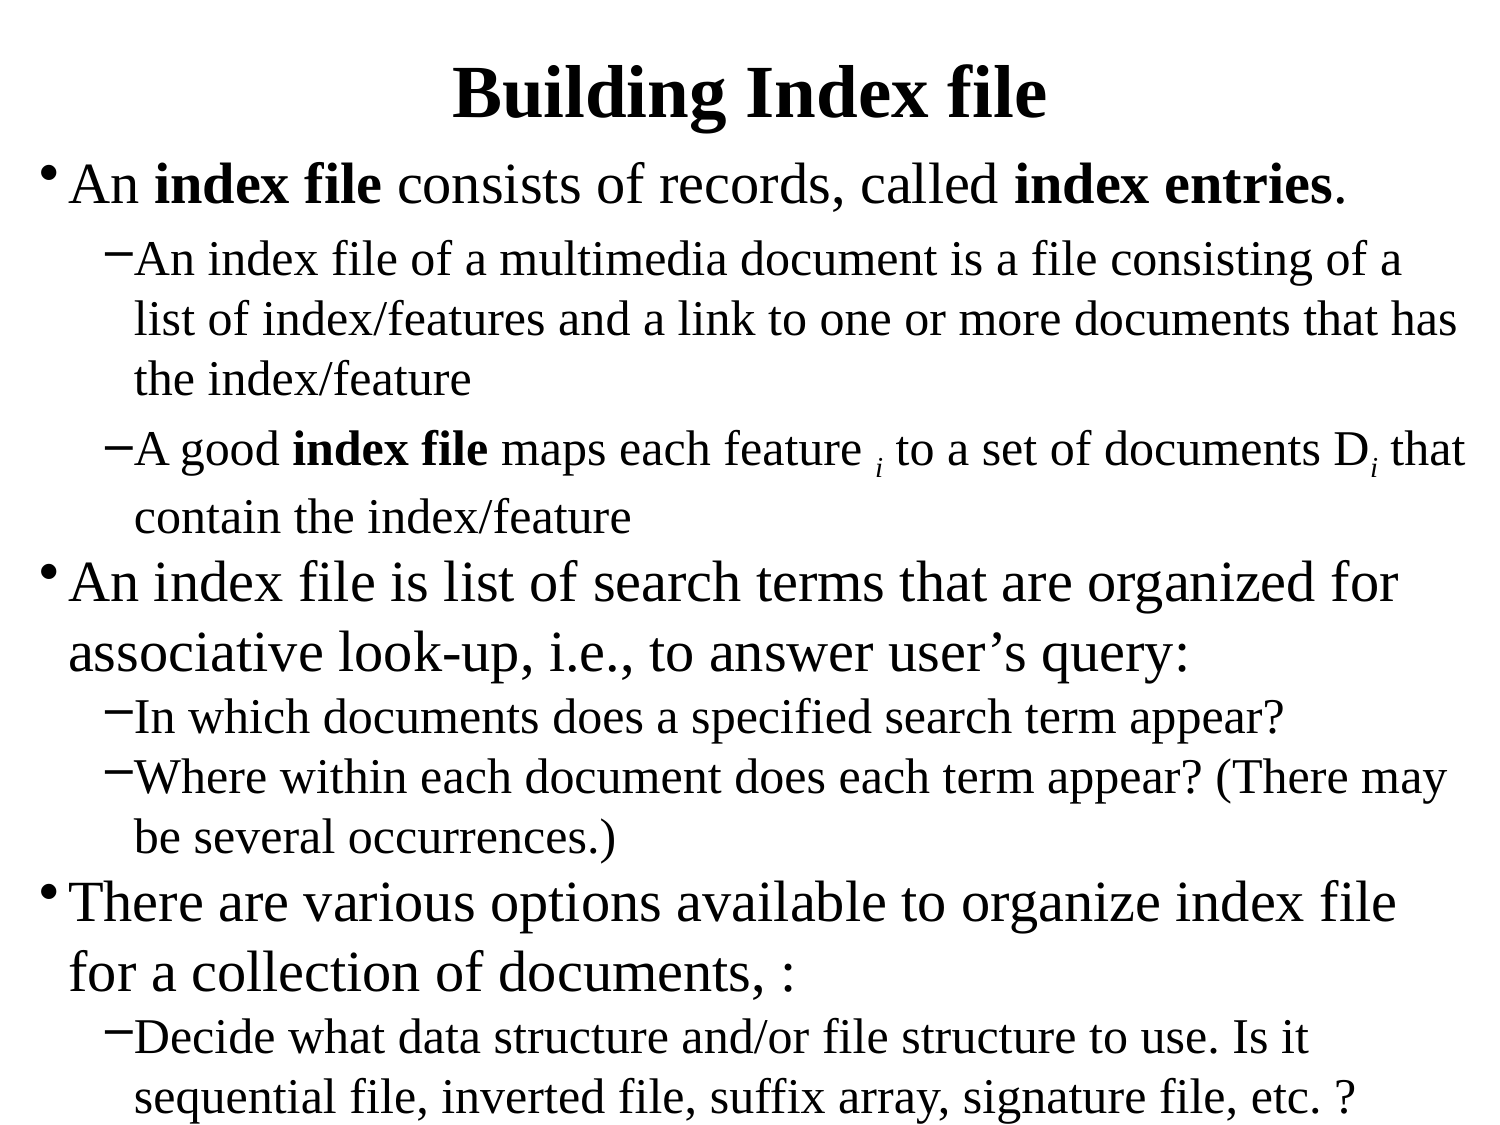

# Building Index file
An index file consists of records, called index entries.
An index file of a multimedia document is a file consisting of a list of index/features and a link to one or more documents that has the index/feature
A good index file maps each feature i to a set of documents Di that contain the index/feature
An index file is list of search terms that are organized for associative look-up, i.e., to answer user’s query:
In which documents does a specified search term appear?
Where within each document does each term appear? (There may be several occurrences.)
There are various options available to organize index file for a collection of documents, :
Decide what data structure and/or file structure to use. Is it sequential file, inverted file, suffix array, signature file, etc. ?

131